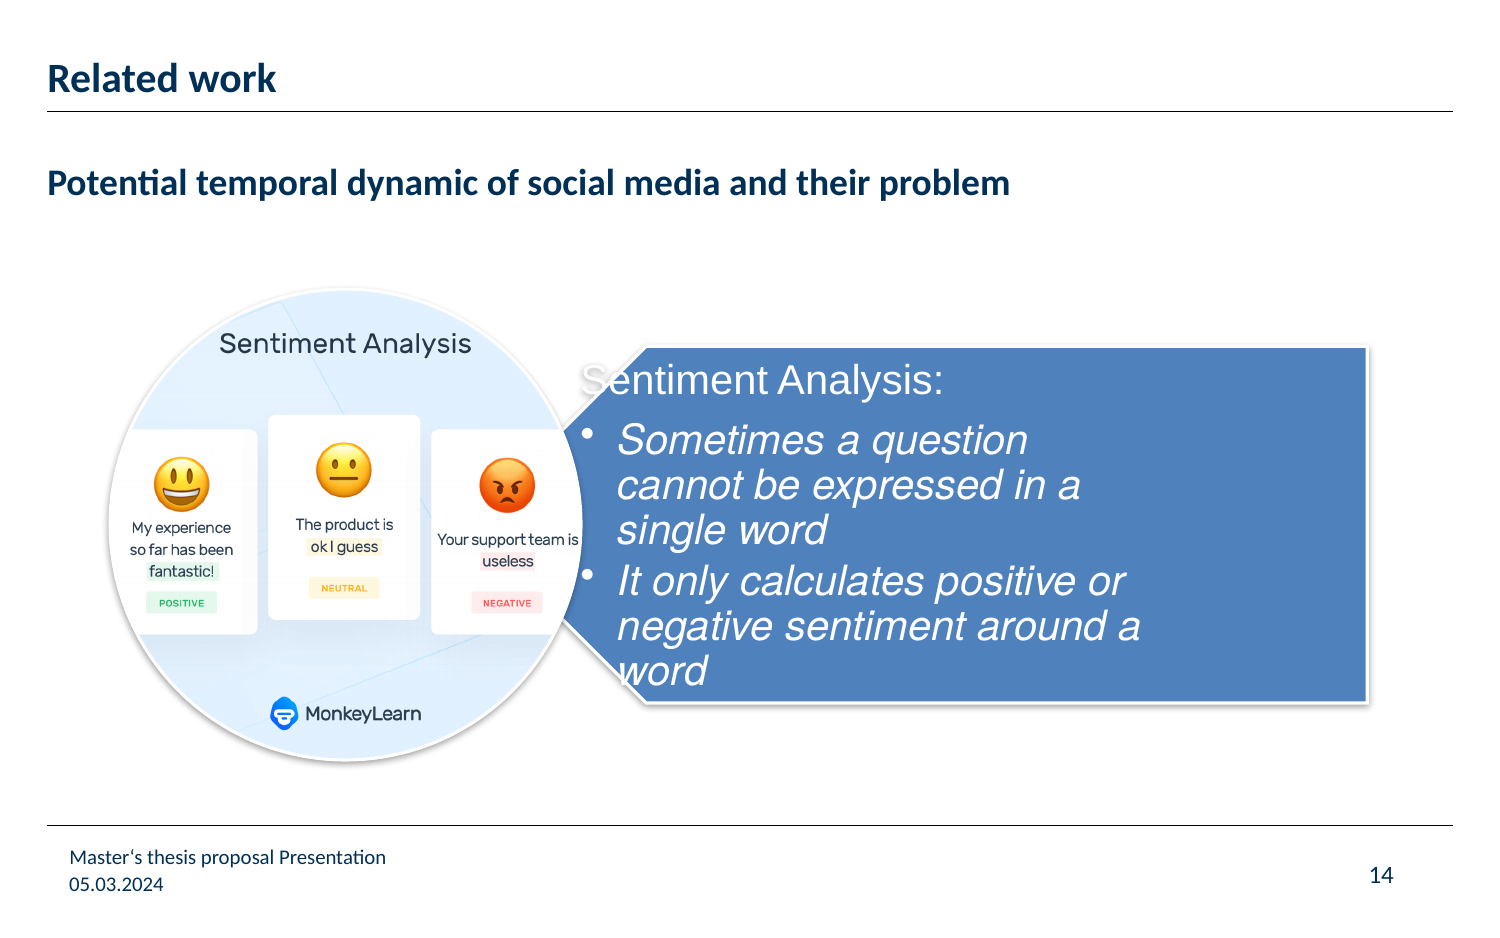

# Related work
Potential temporal dynamic of social media and their problem
Sentiment Analysis:
Sometimes a question cannot be expressed in a single word
It only calculates positive or negative sentiment around a word